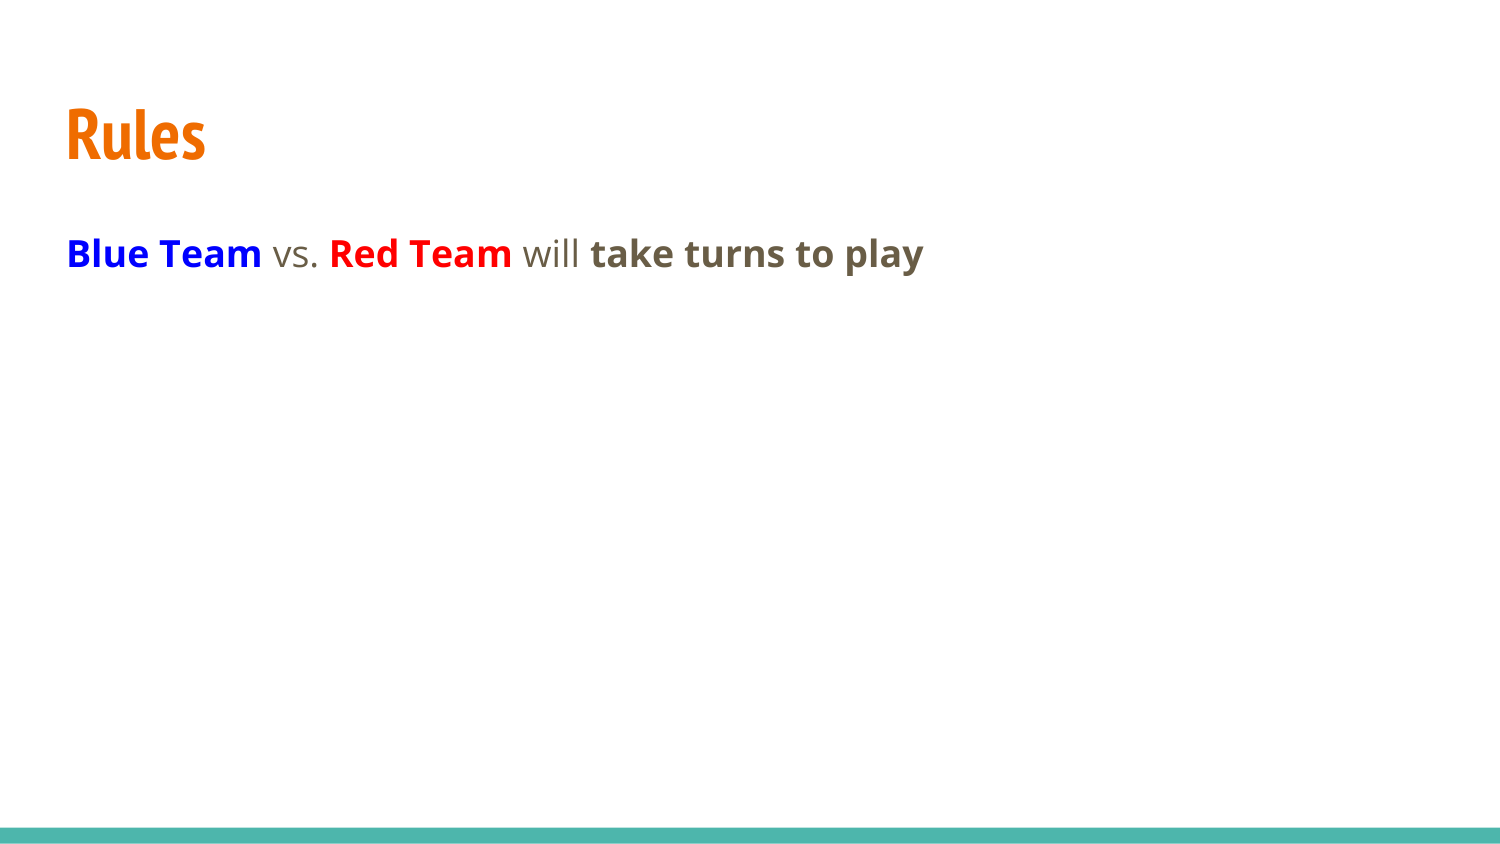

# Rules
Blue Team vs. Red Team will take turns to play